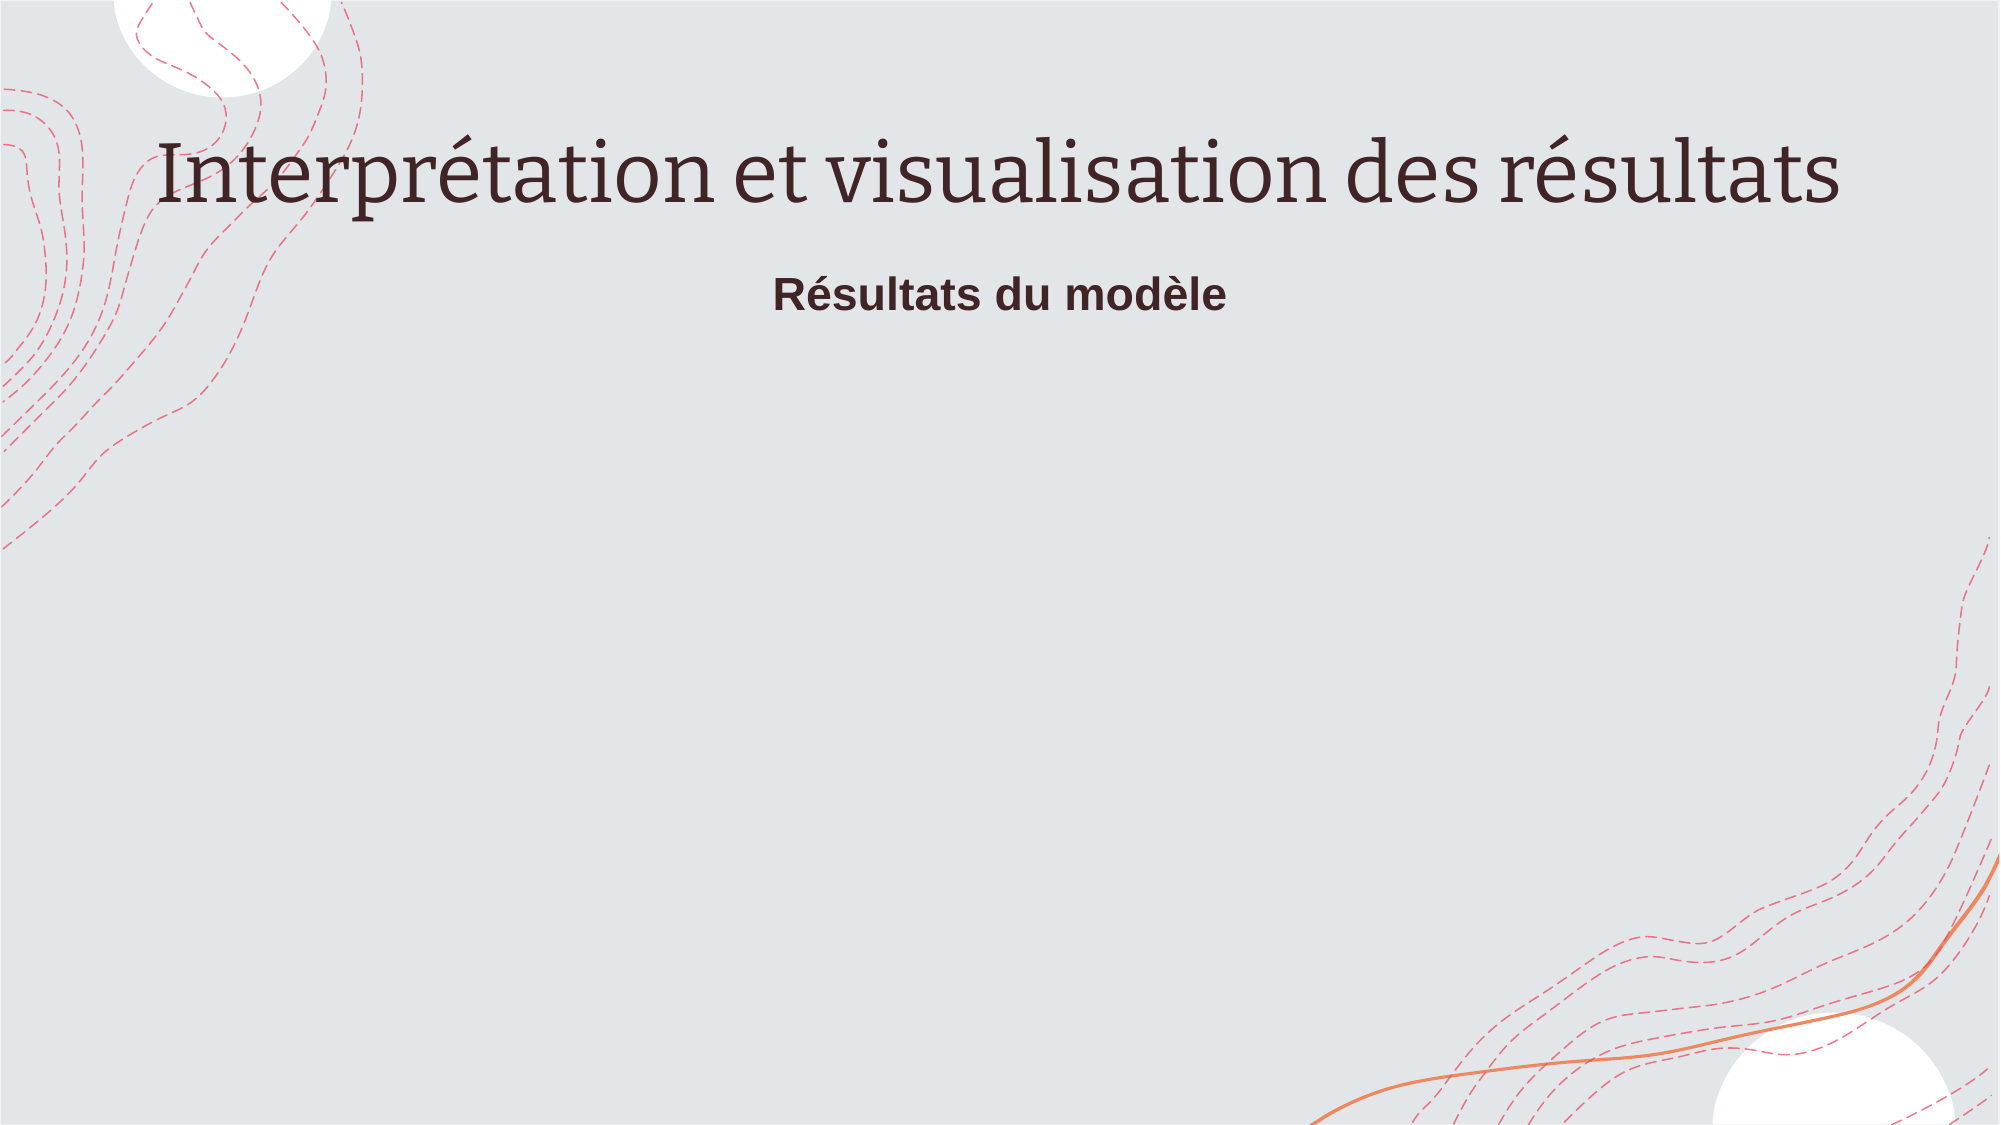

# Interprétation et visualisation des résultats
Résultats du modèle